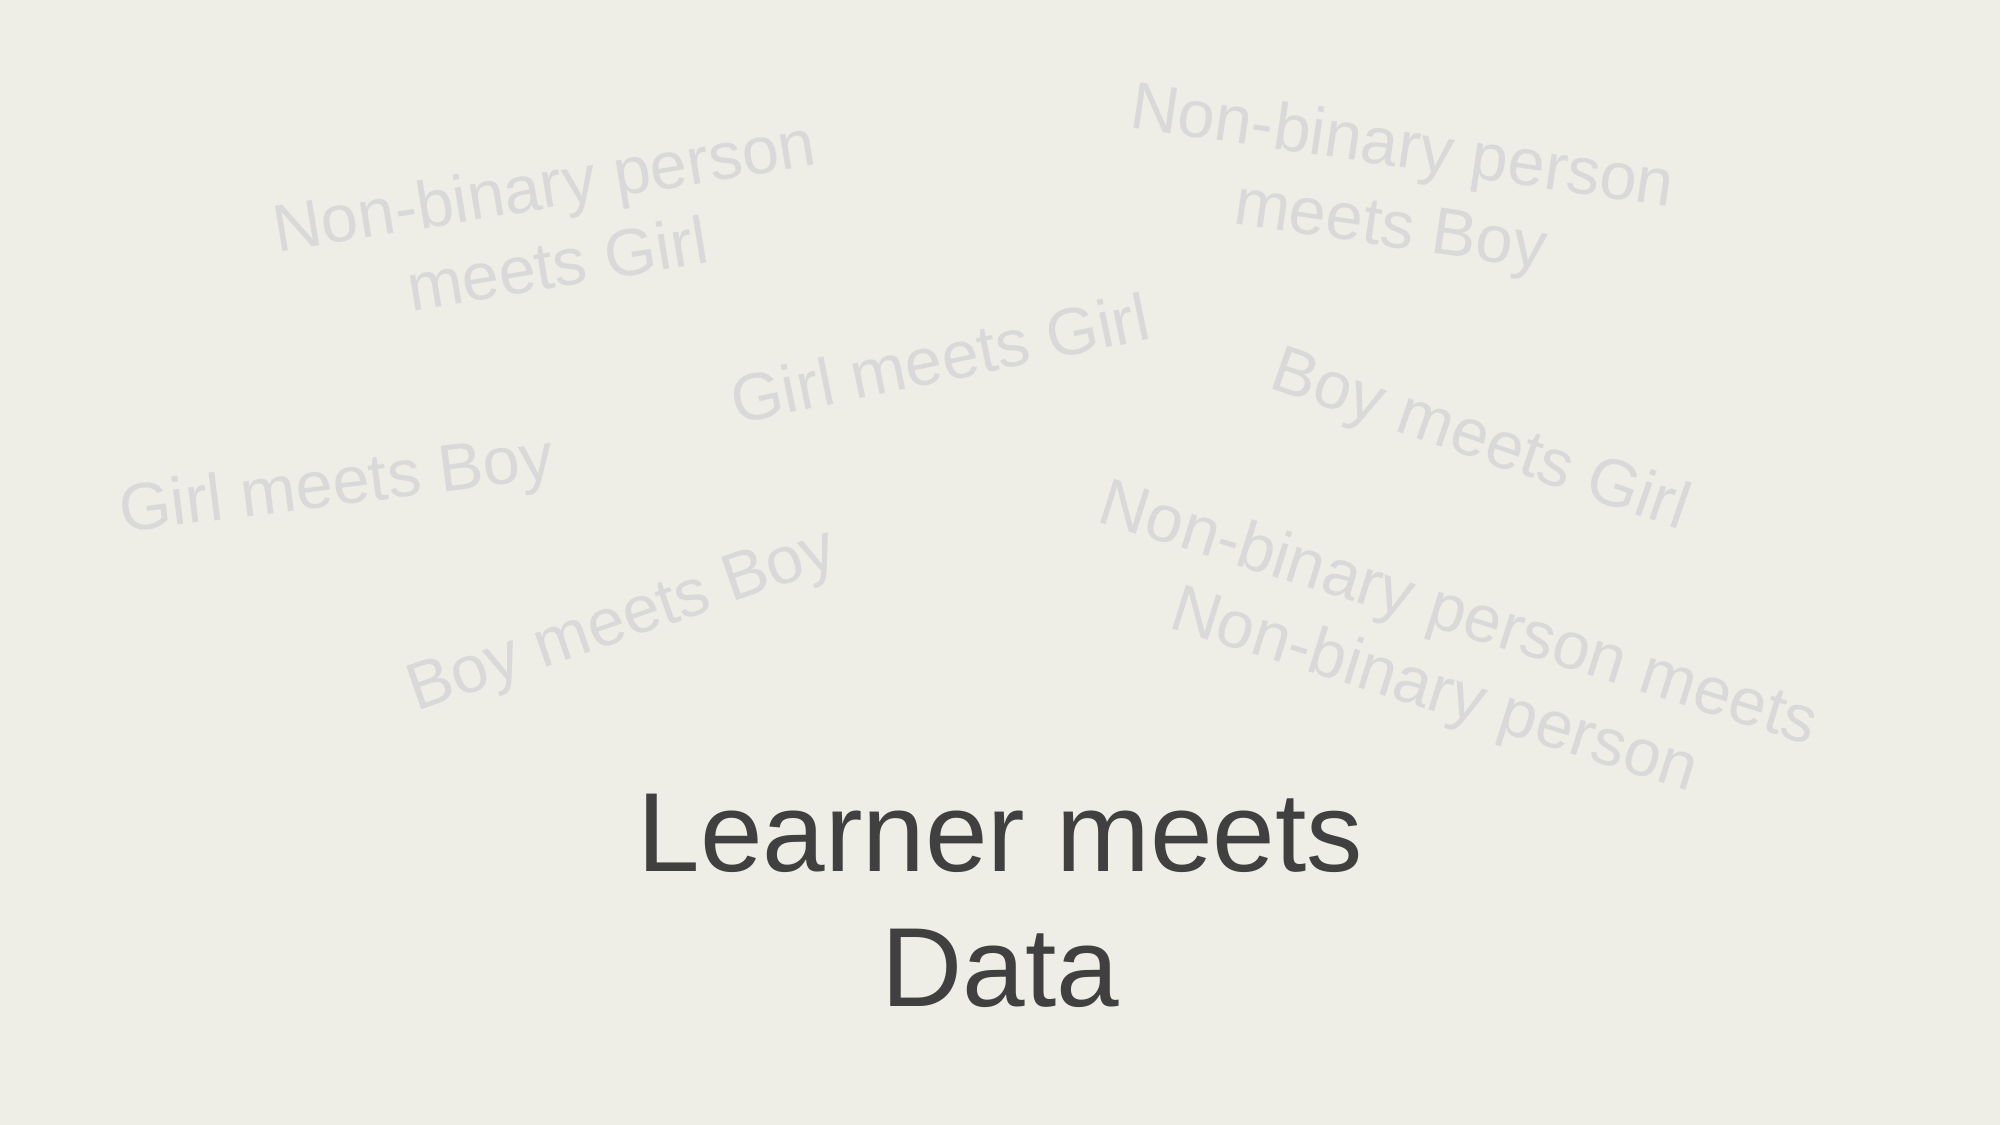

Non-binary person meets Boy
Non-binary person meets Girl
Girl meets Girl
Boy meets Girl
Girl meets Boy
Non-binary person meets Non-binary person
Boy meets Boy
Learner meets Data